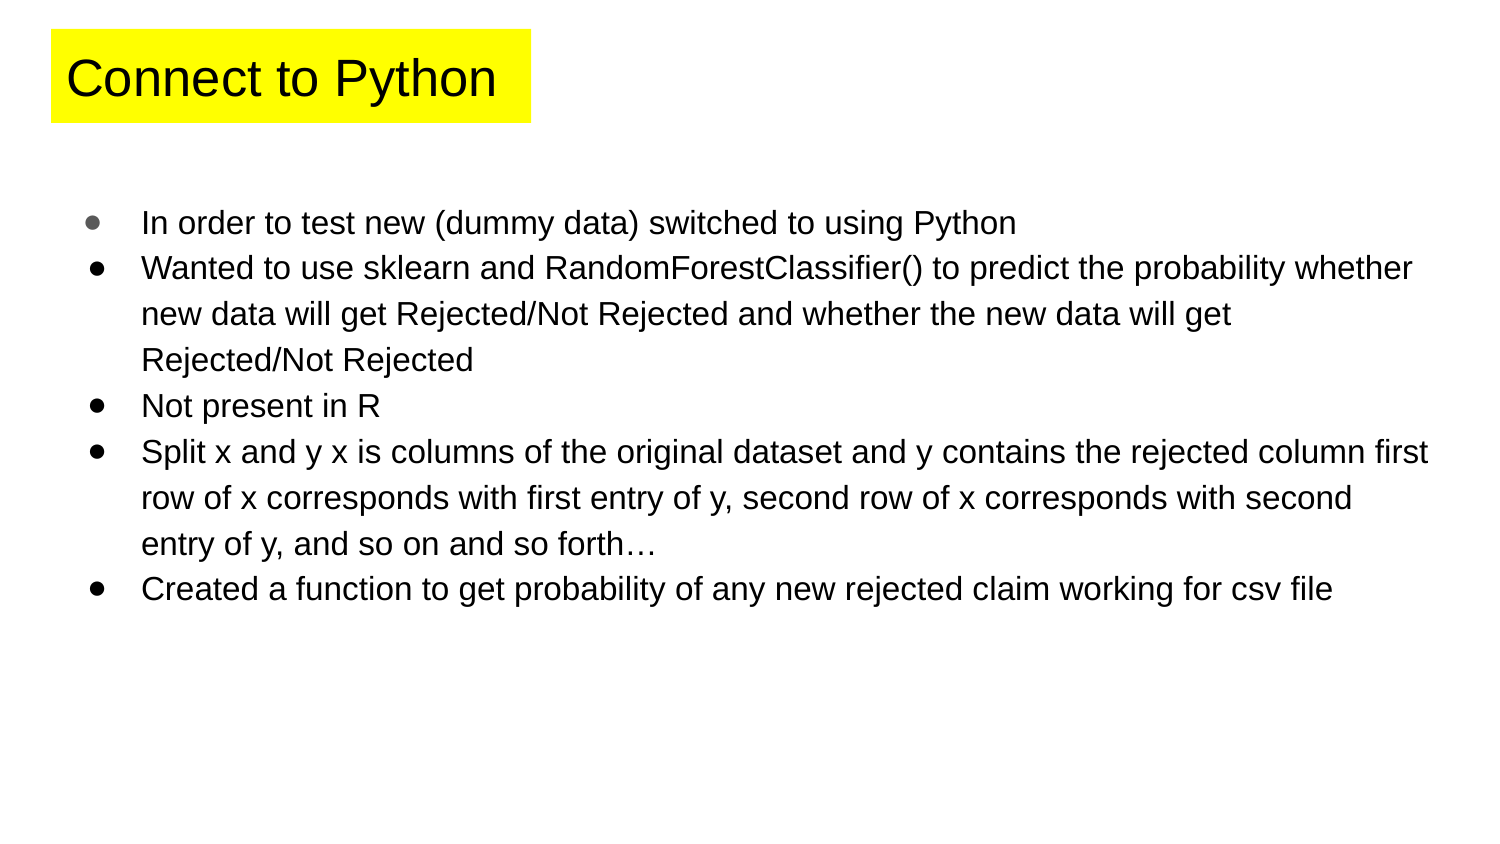

# Connect to Python
In order to test new (dummy data) switched to using Python
Wanted to use sklearn and RandomForestClassifier() to predict the probability whether new data will get Rejected/Not Rejected and whether the new data will get Rejected/Not Rejected
Not present in R
Split x and y x is columns of the original dataset and y contains the rejected column first row of x corresponds with first entry of y, second row of x corresponds with second entry of y, and so on and so forth…
Created a function to get probability of any new rejected claim working for csv file